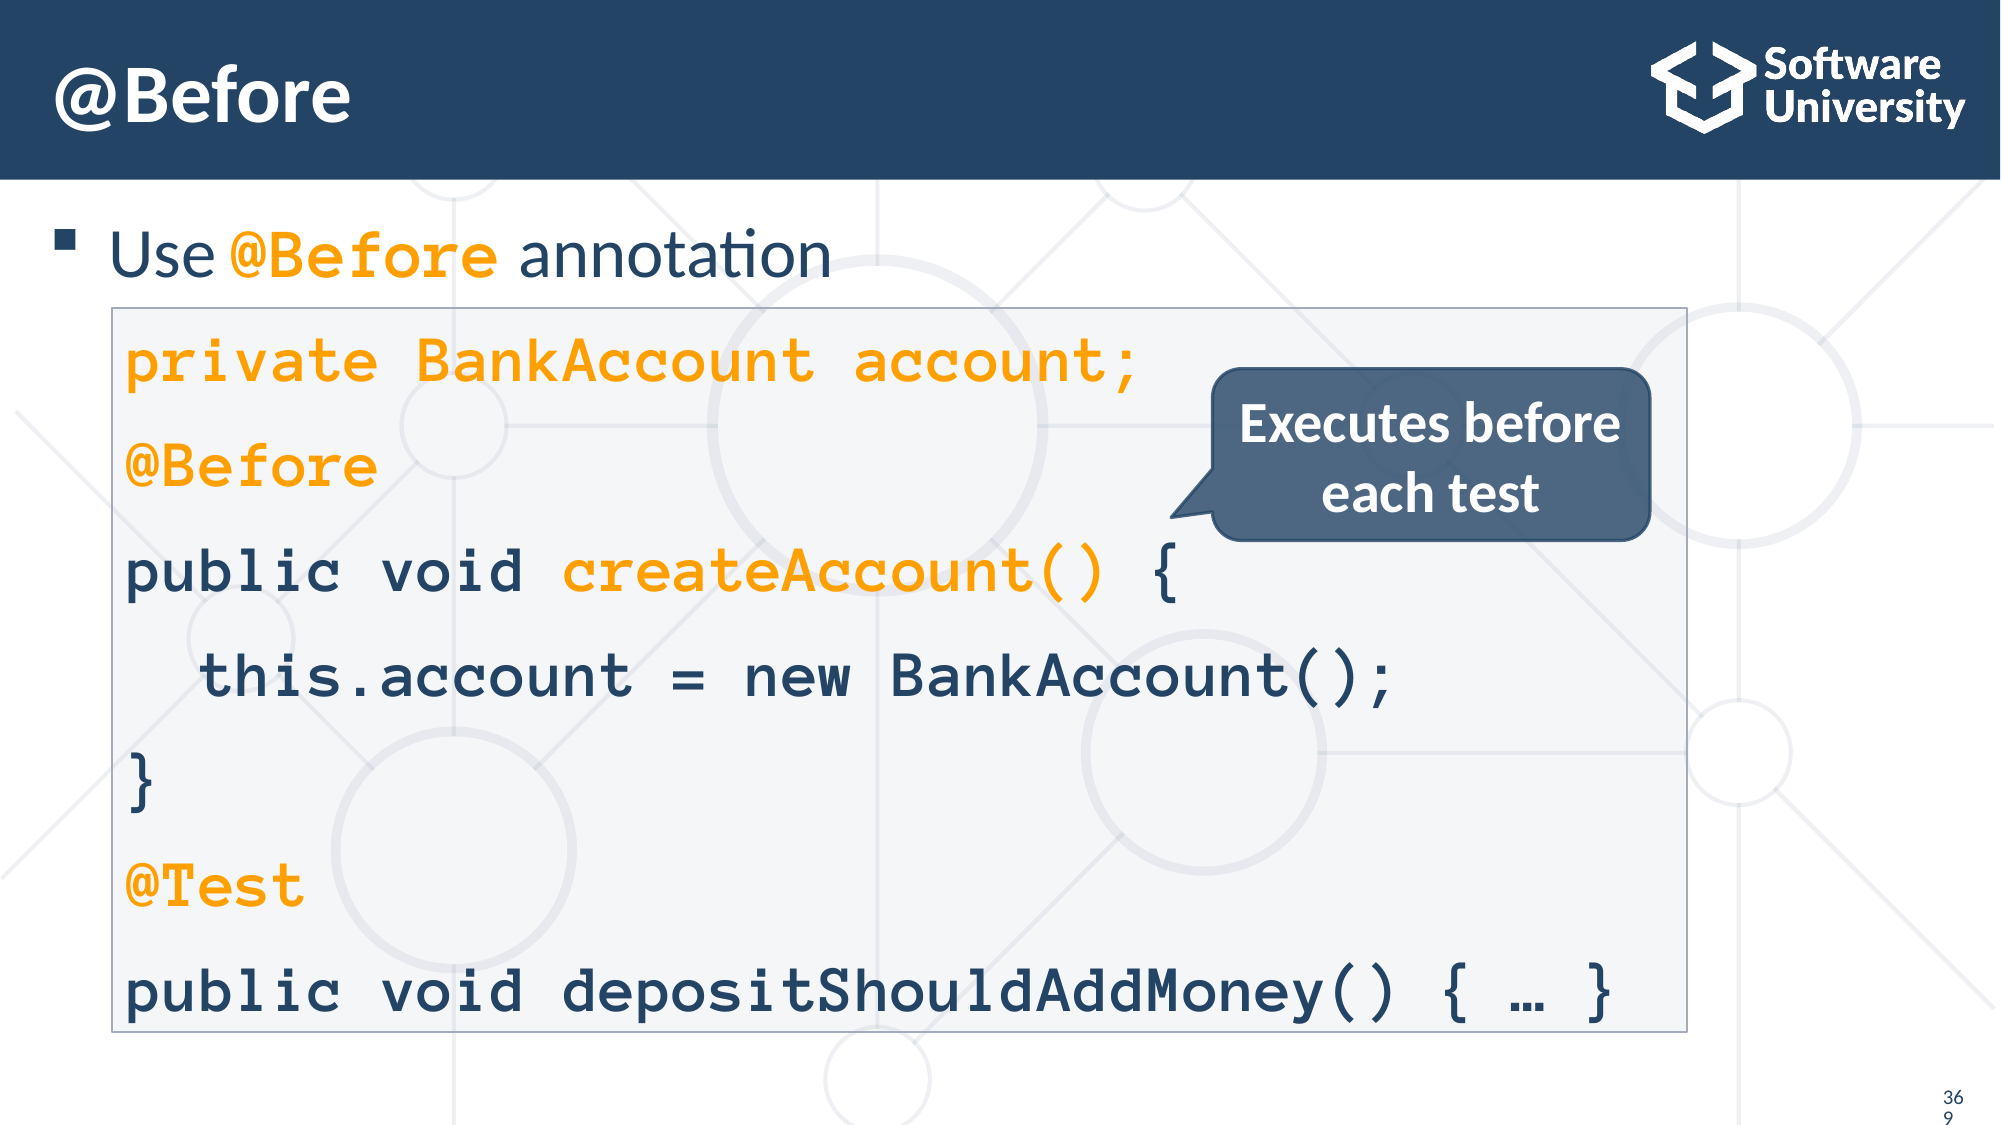

# @Before
Use @Before annotation
private BankAccount account;
@Before
public void createAccount() {
  this.account = new BankAccount();
}
@Test
public void depositShouldAddMoney() { … }
Executes before each test
369